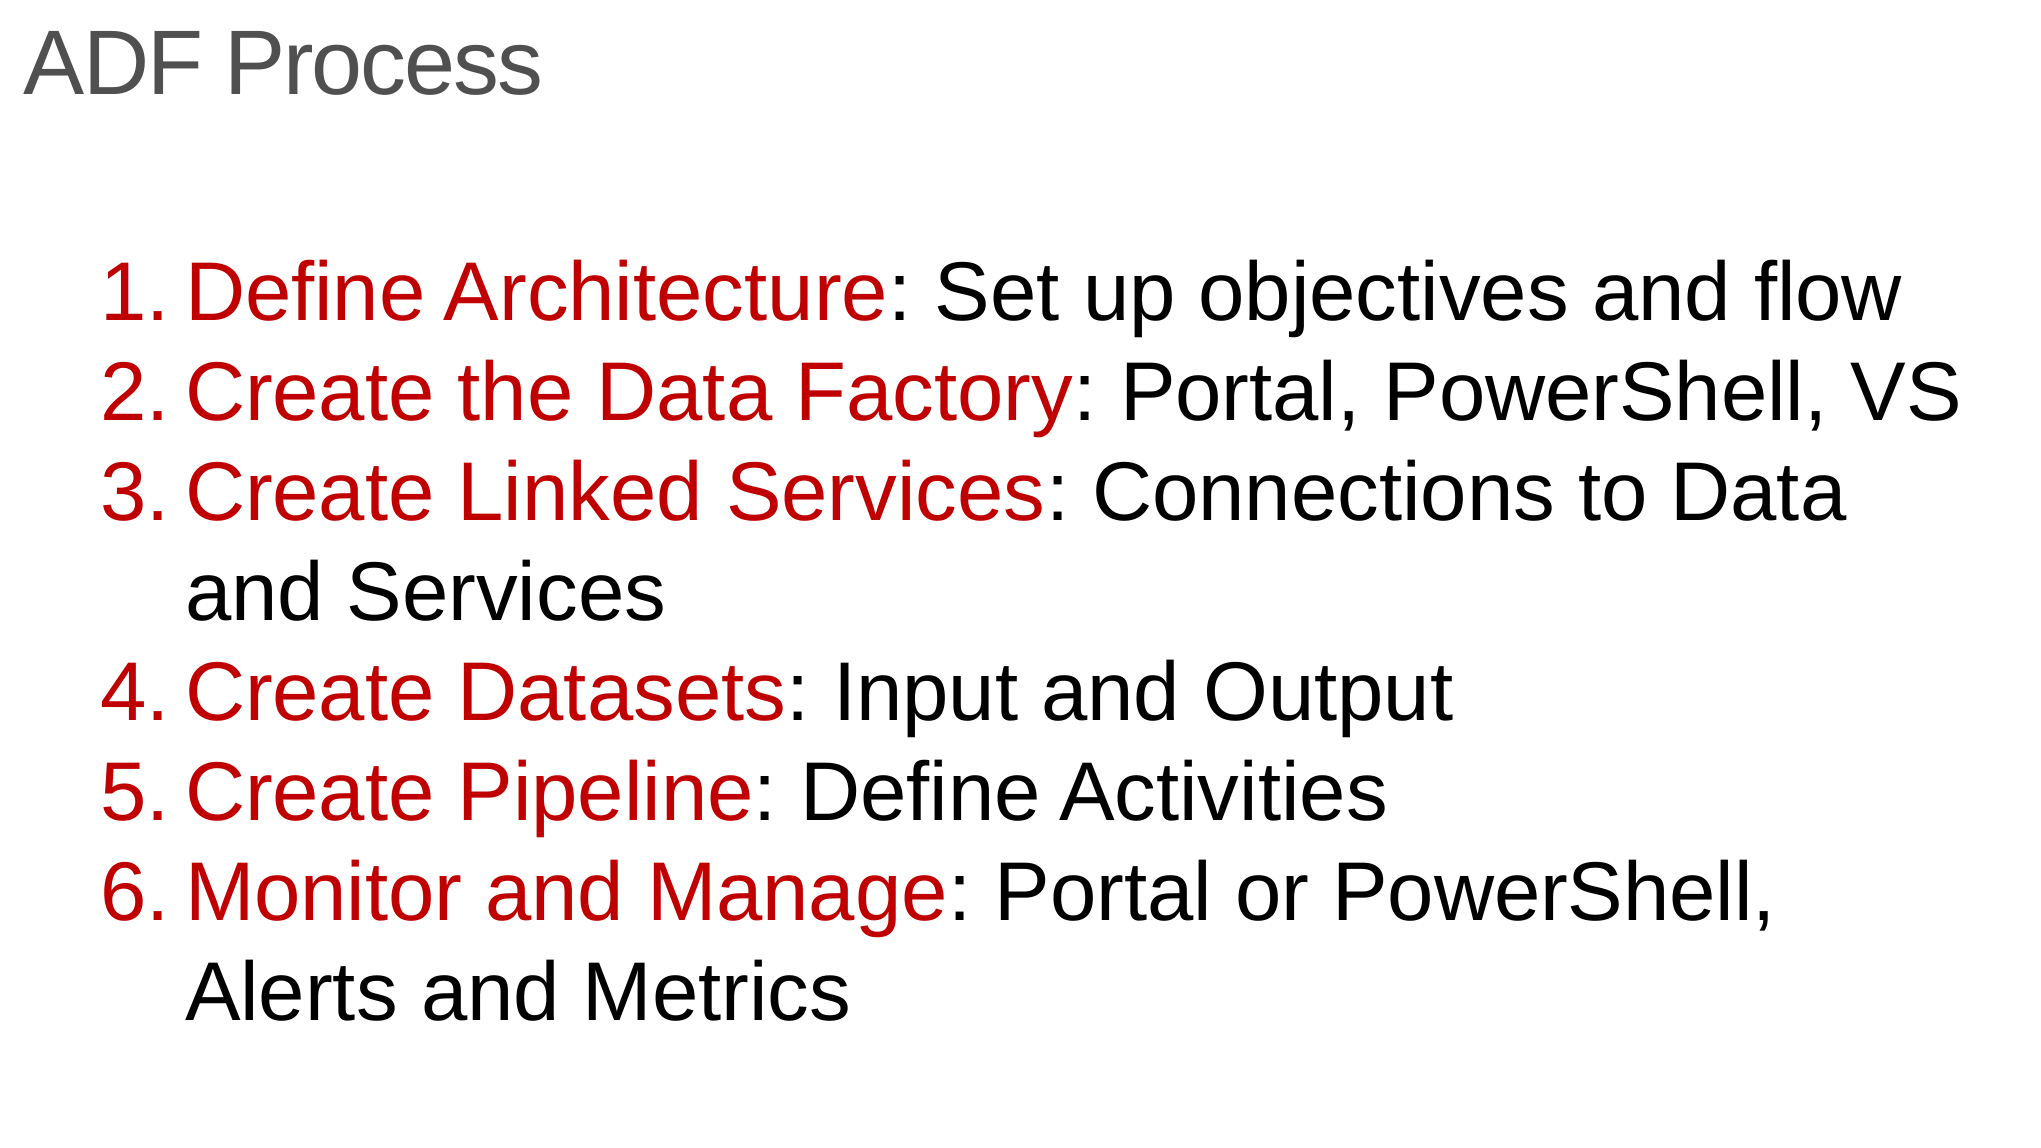

ADF Process
Define Architecture: Set up objectives and flow
Create the Data Factory: Portal, PowerShell, VS
Create Linked Services: Connections to Data and Services
Create Datasets: Input and Output
Create Pipeline: Define Activities
Monitor and Manage: Portal or PowerShell, Alerts and Metrics